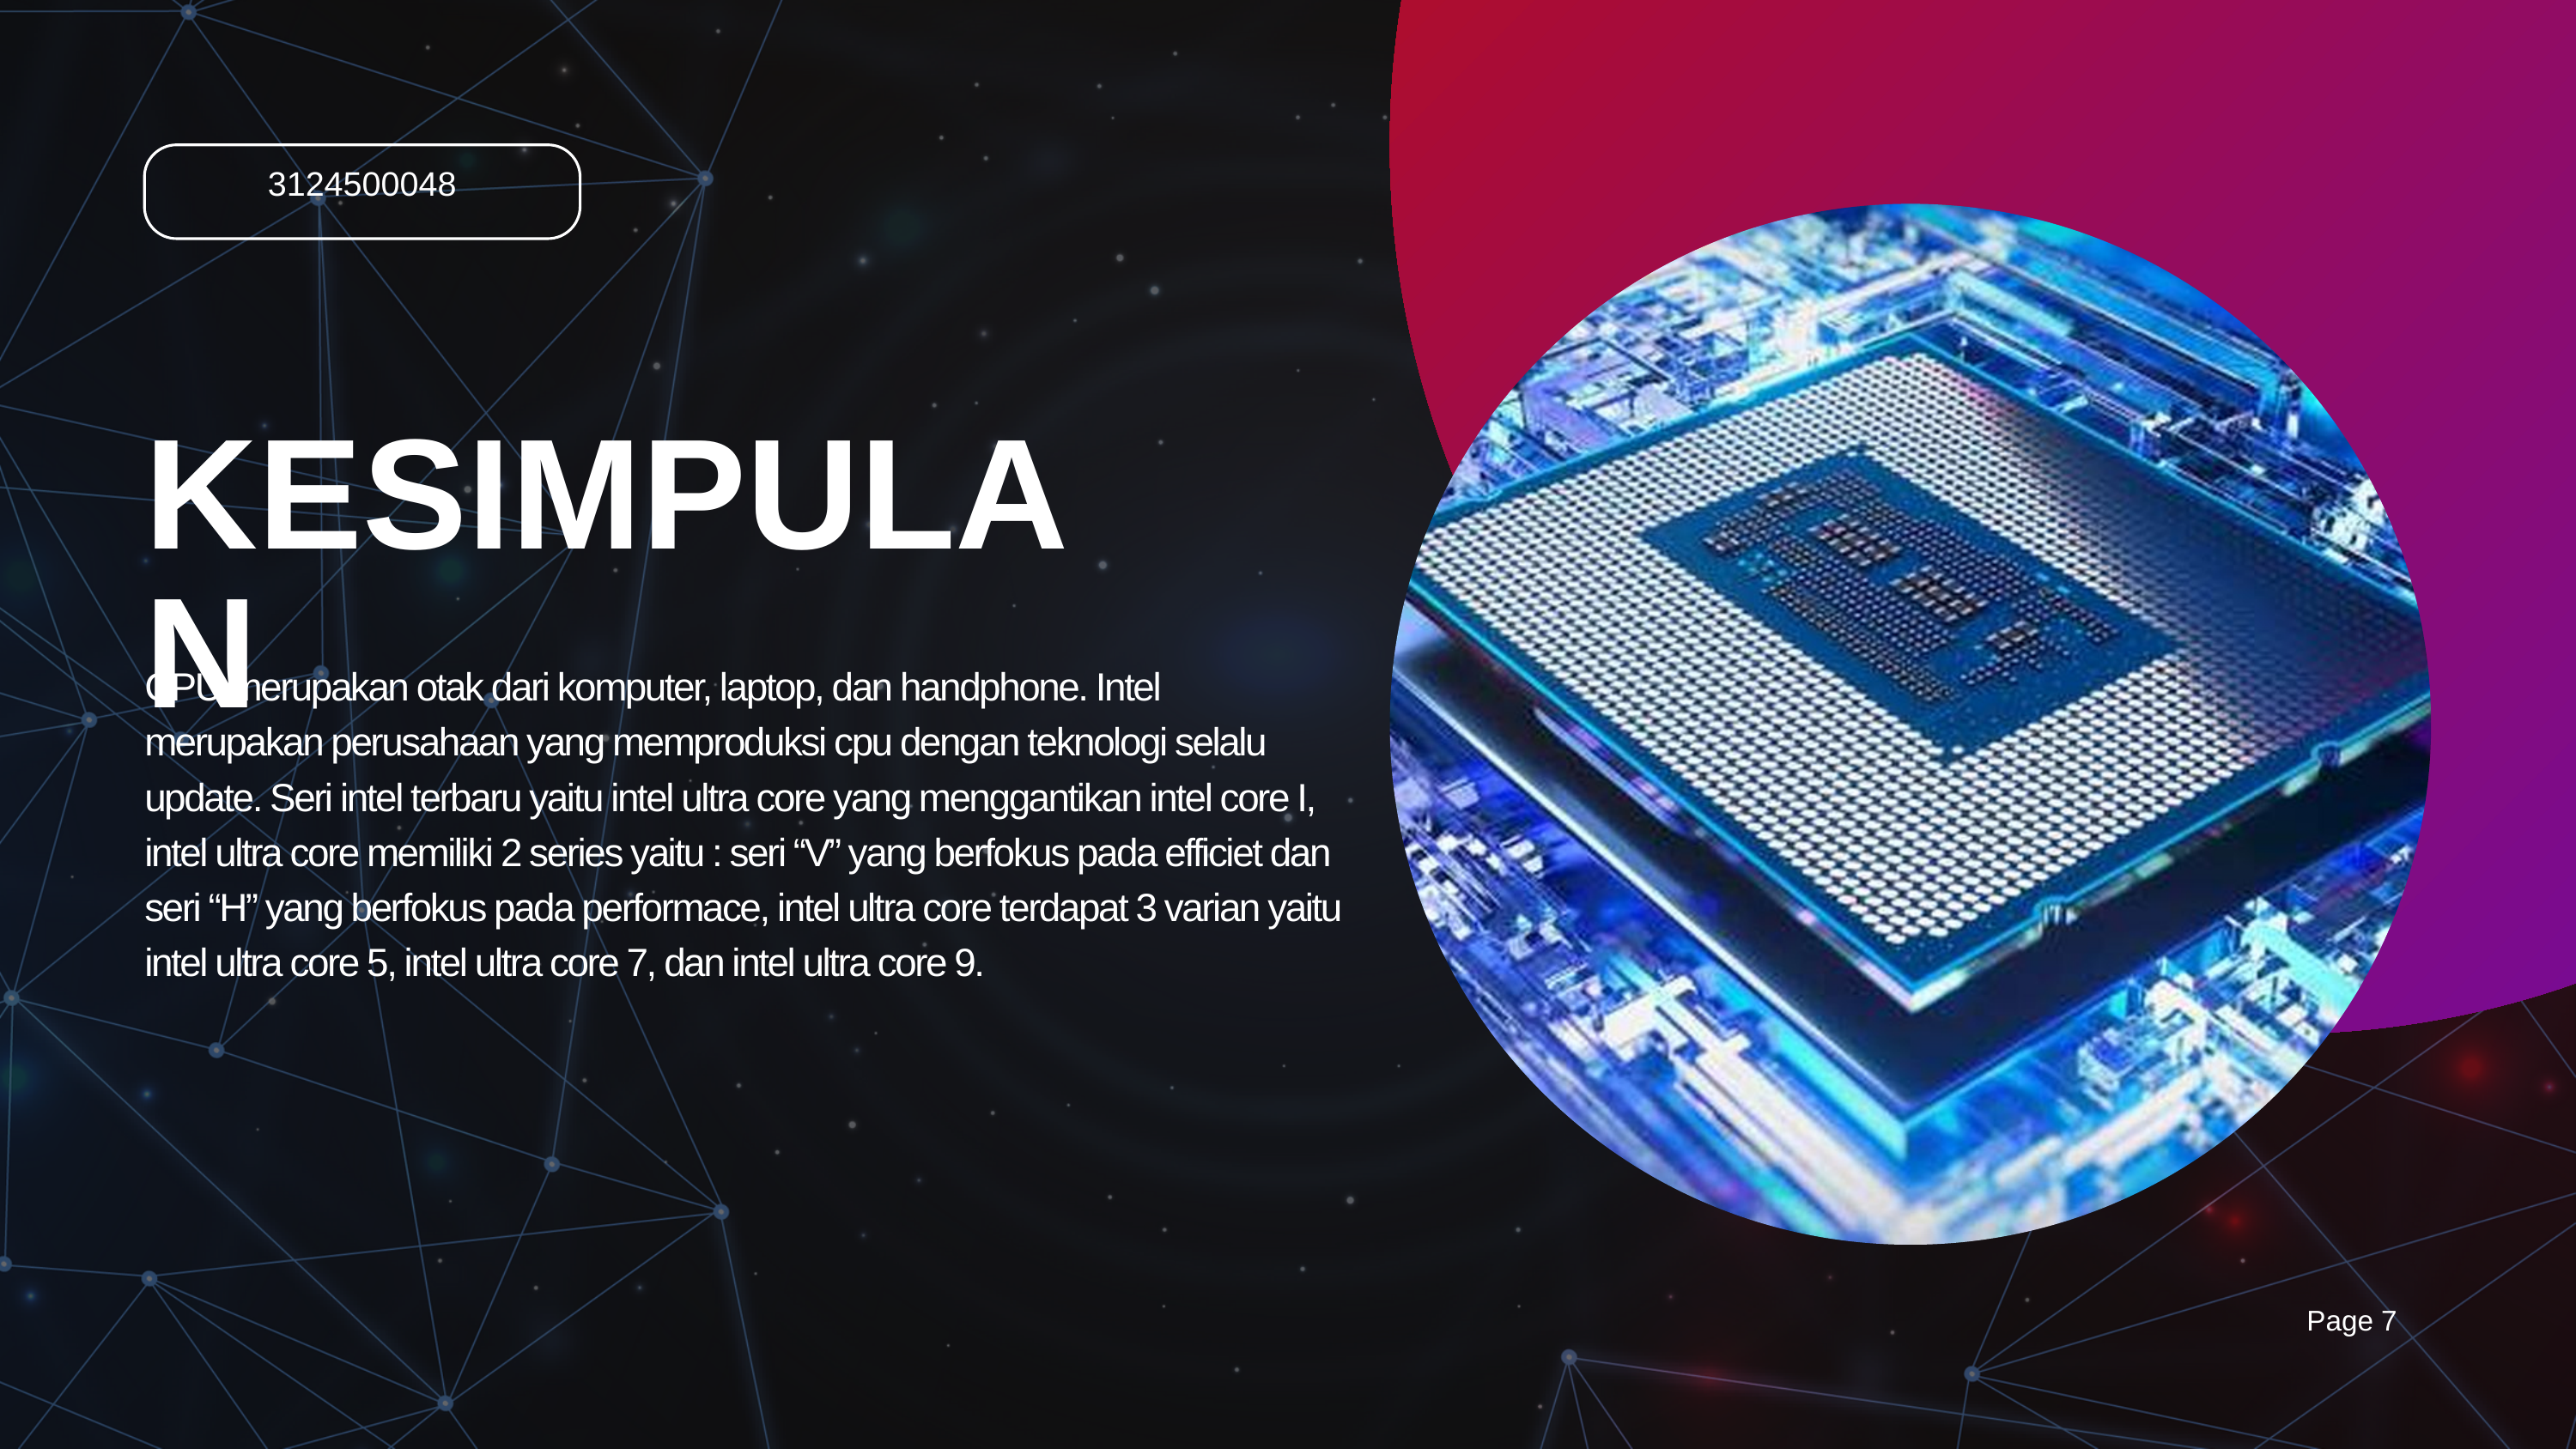

3124500048

KESIMPULAN
CPU merupakan otak dari komputer, laptop, dan handphone. Intel merupakan perusahaan yang memproduksi cpu dengan teknologi selalu update. Seri intel terbaru yaitu intel ultra core yang menggantikan intel core I, intel ultra core memiliki 2 series yaitu : seri “V” yang berfokus pada efficiet dan seri “H” yang berfokus pada performace, intel ultra core terdapat 3 varian yaitu intel ultra core 5, intel ultra core 7, dan intel ultra core 9.
Page 7